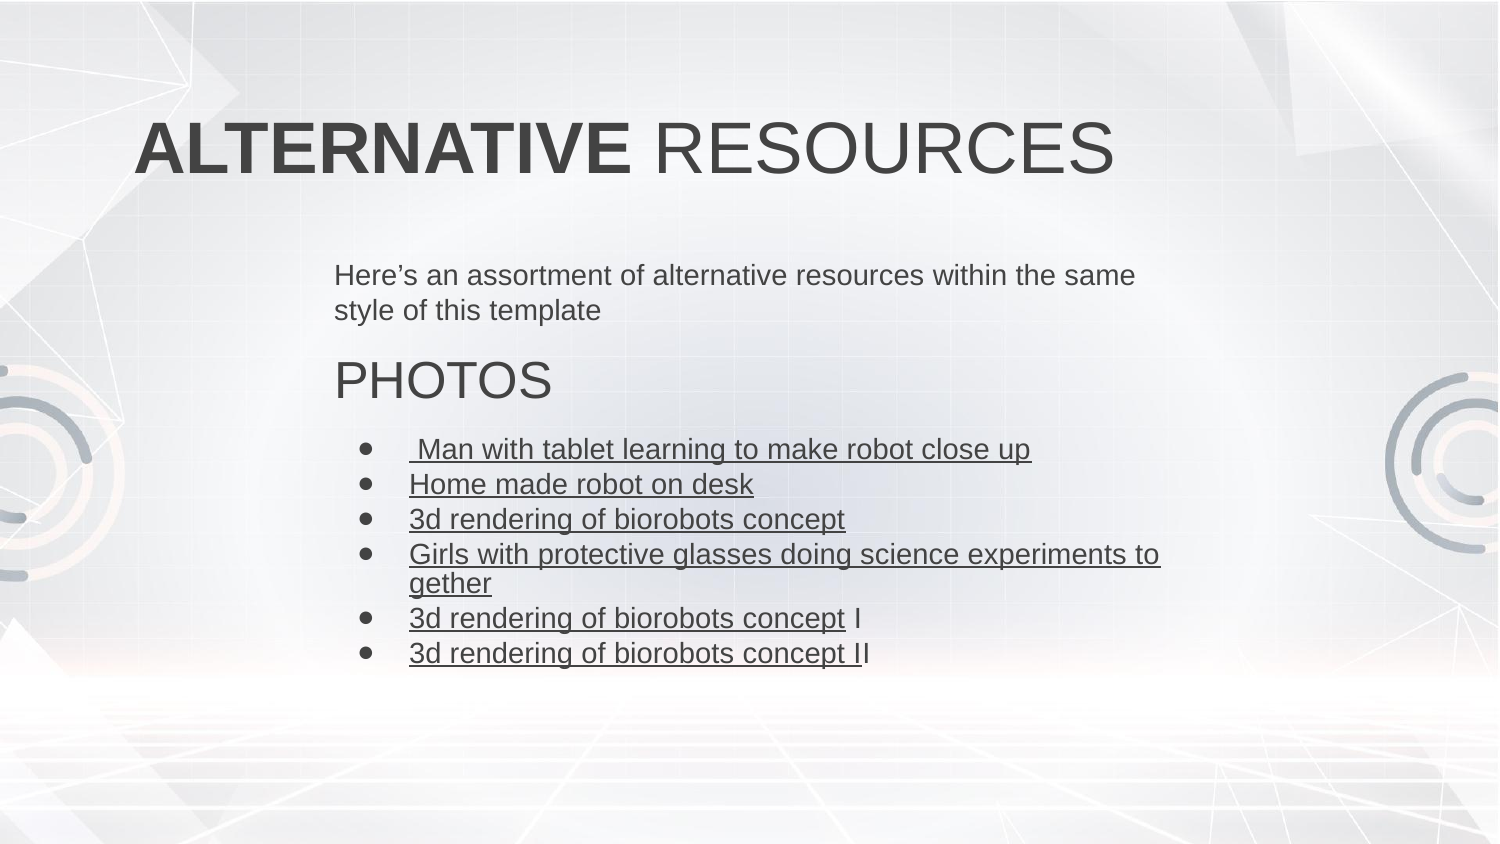

# ALTERNATIVE RESOURCES
Here’s an assortment of alternative resources within the same style of this template
PHOTOS
 Man with tablet learning to make robot close up
Home made robot on desk
3d rendering of biorobots concept
Girls with protective glasses doing science experiments together
3d rendering of biorobots concept I
3d rendering of biorobots concept II